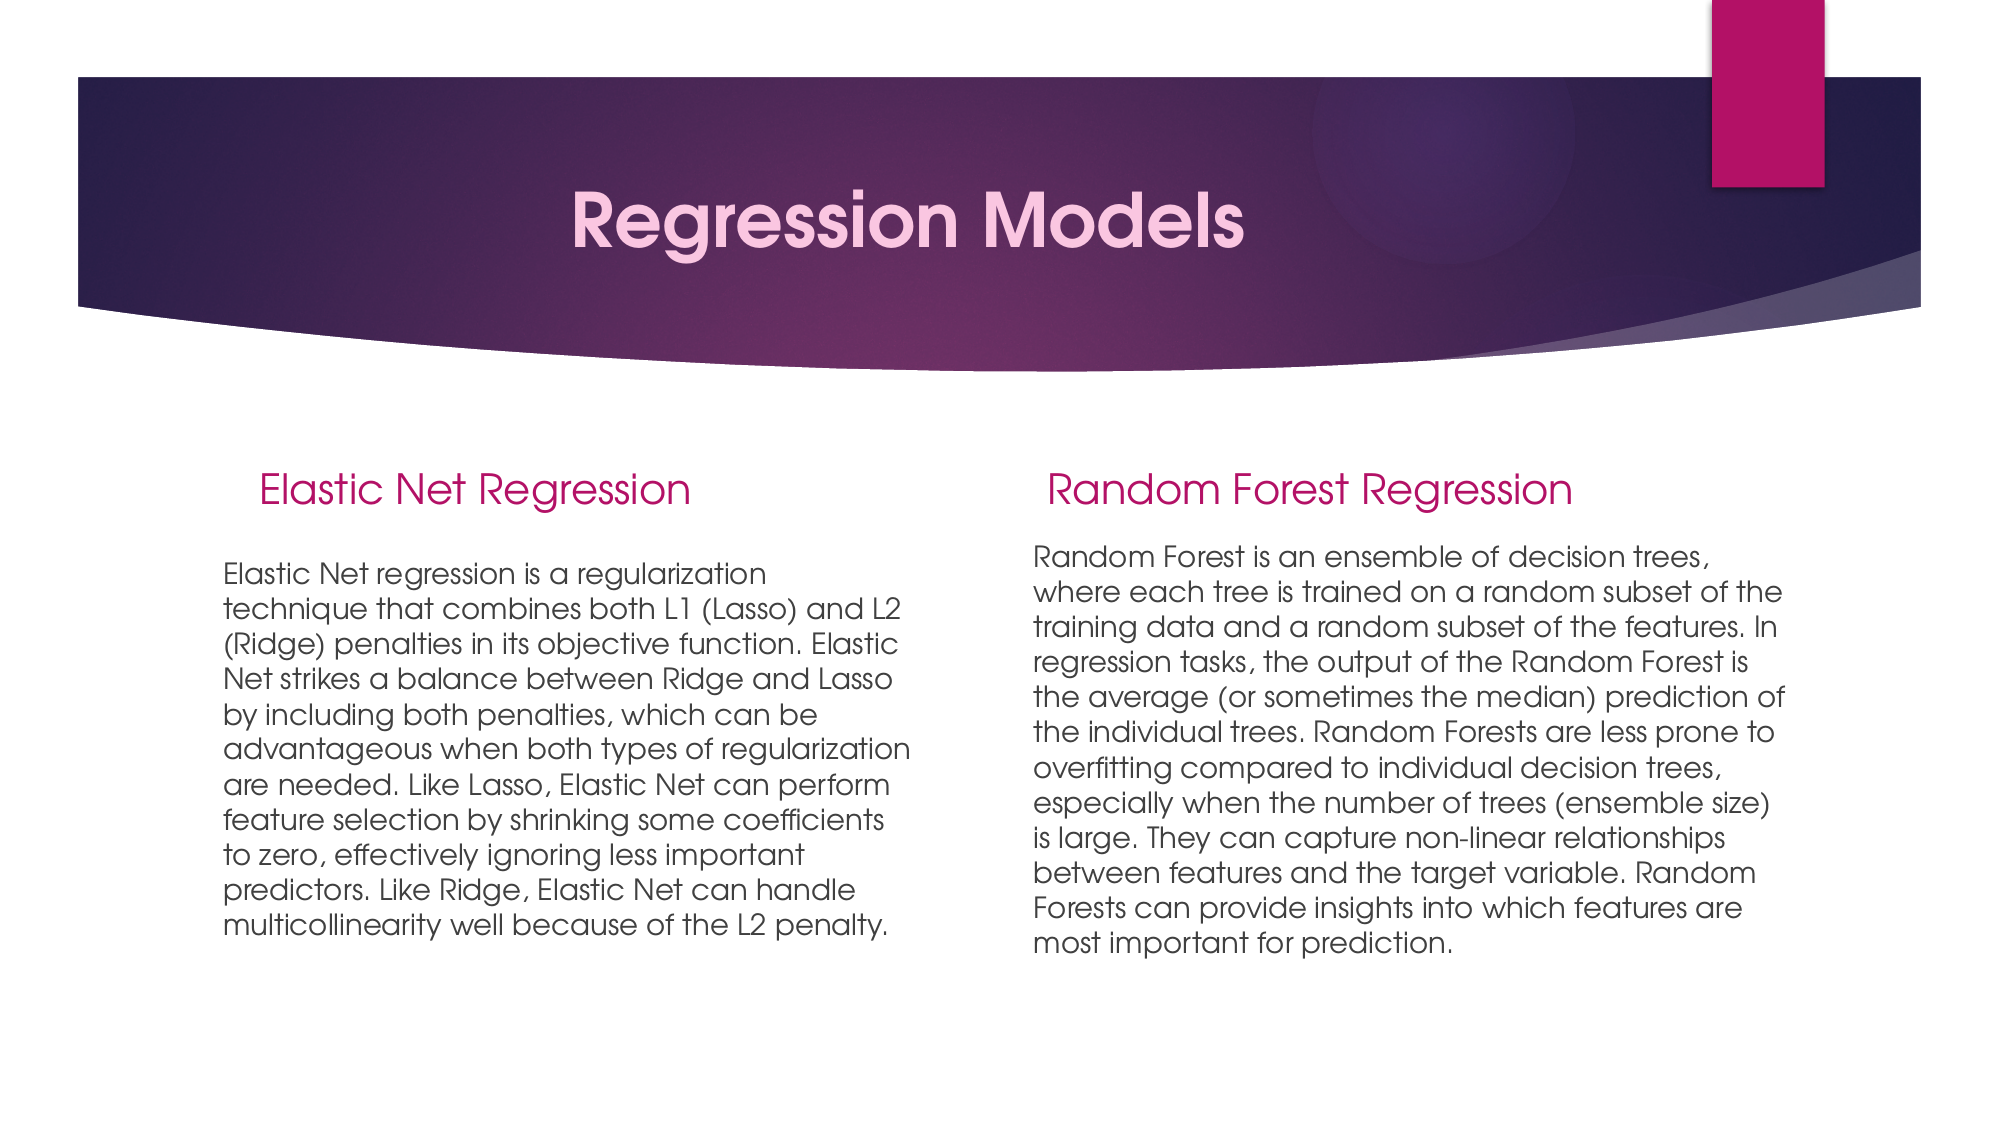

# Regression Models
    Elastic Net Regression
 Random Forest Regression
Random Forest is an ensemble of decision trees, where each tree is trained on a random subset of the training data and a random subset of the features. In regression tasks, the output of the Random Forest is the average (or sometimes the median) prediction of the individual trees. Random Forests are less prone to overfitting compared to individual decision trees, especially when the number of trees (ensemble size) is large. They can capture non-linear relationships between features and the target variable. Random Forests can provide insights into which features are most important for prediction.
Elastic Net regression is a regularization technique that combines both L1 (Lasso) and L2 (Ridge) penalties in its objective function. Elastic Net strikes a balance between Ridge and Lasso by including both penalties, which can be advantageous when both types of regularization are needed. Like Lasso, Elastic Net can perform feature selection by shrinking some coefficients to zero, effectively ignoring less important predictors. Like Ridge, Elastic Net can handle multicollinearity well because of the L2 penalty.